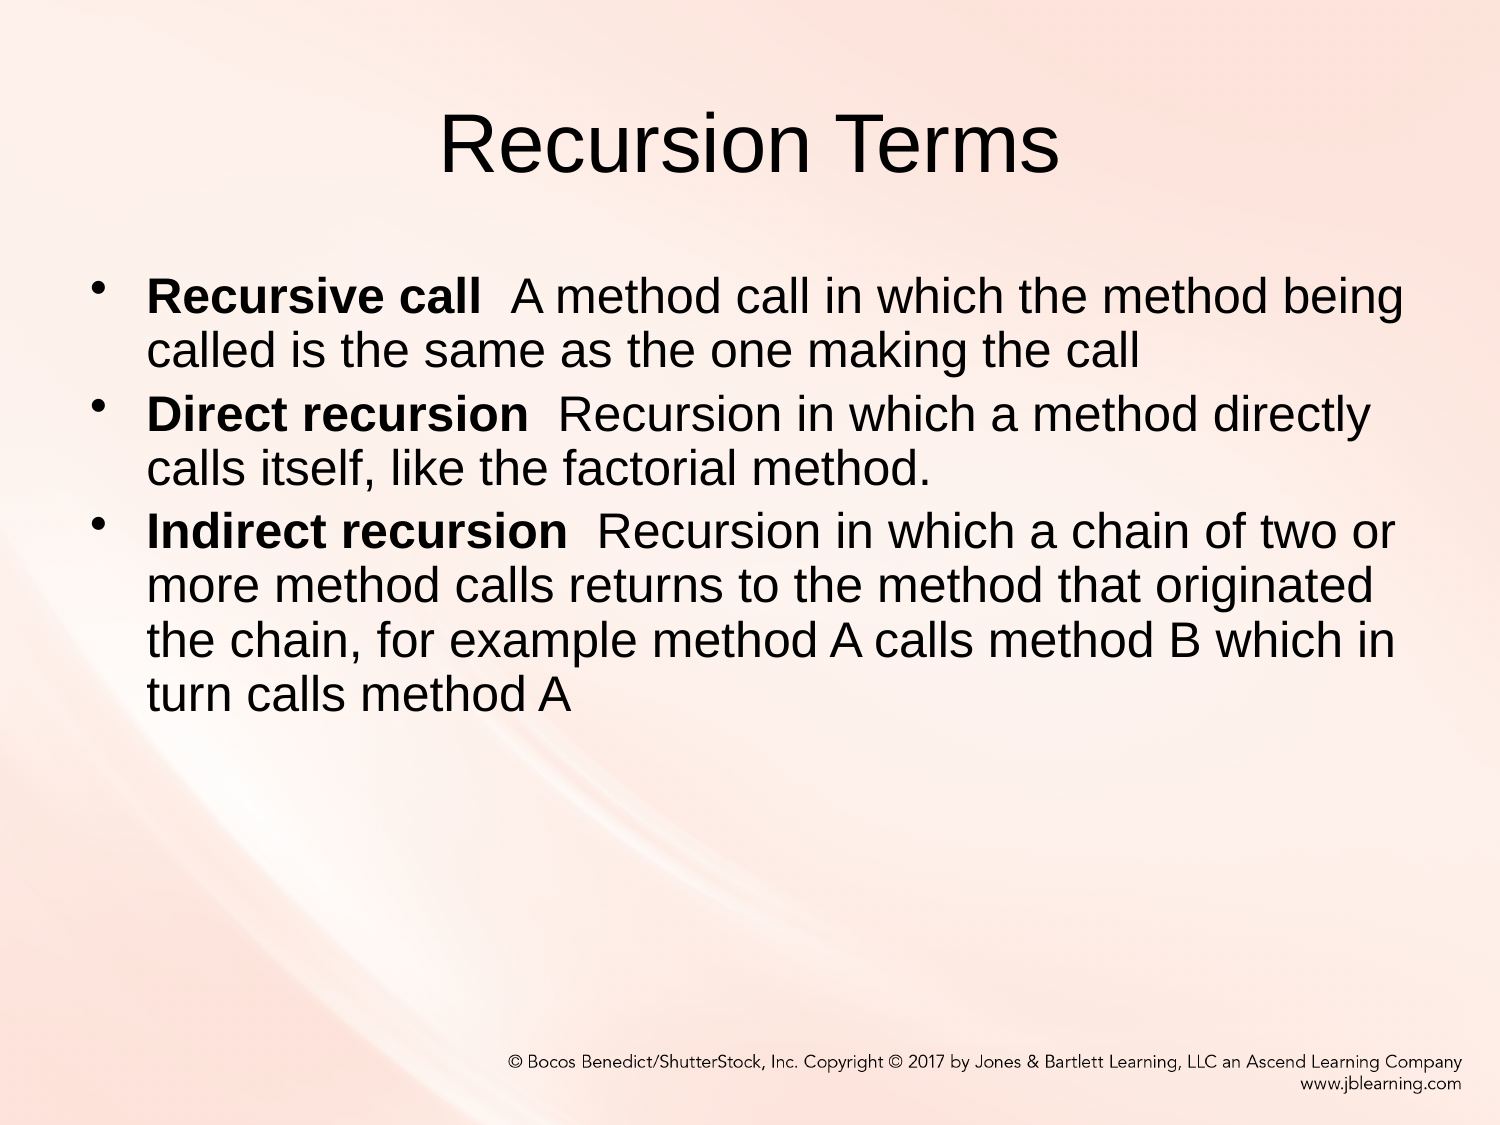

# Recursion Terms
Recursive call  A method call in which the method being called is the same as the one making the call
Direct recursion  Recursion in which a method directly calls itself, like the factorial method.
Indirect recursion  Recursion in which a chain of two or more method calls returns to the method that originated the chain, for example method A calls method B which in turn calls method A